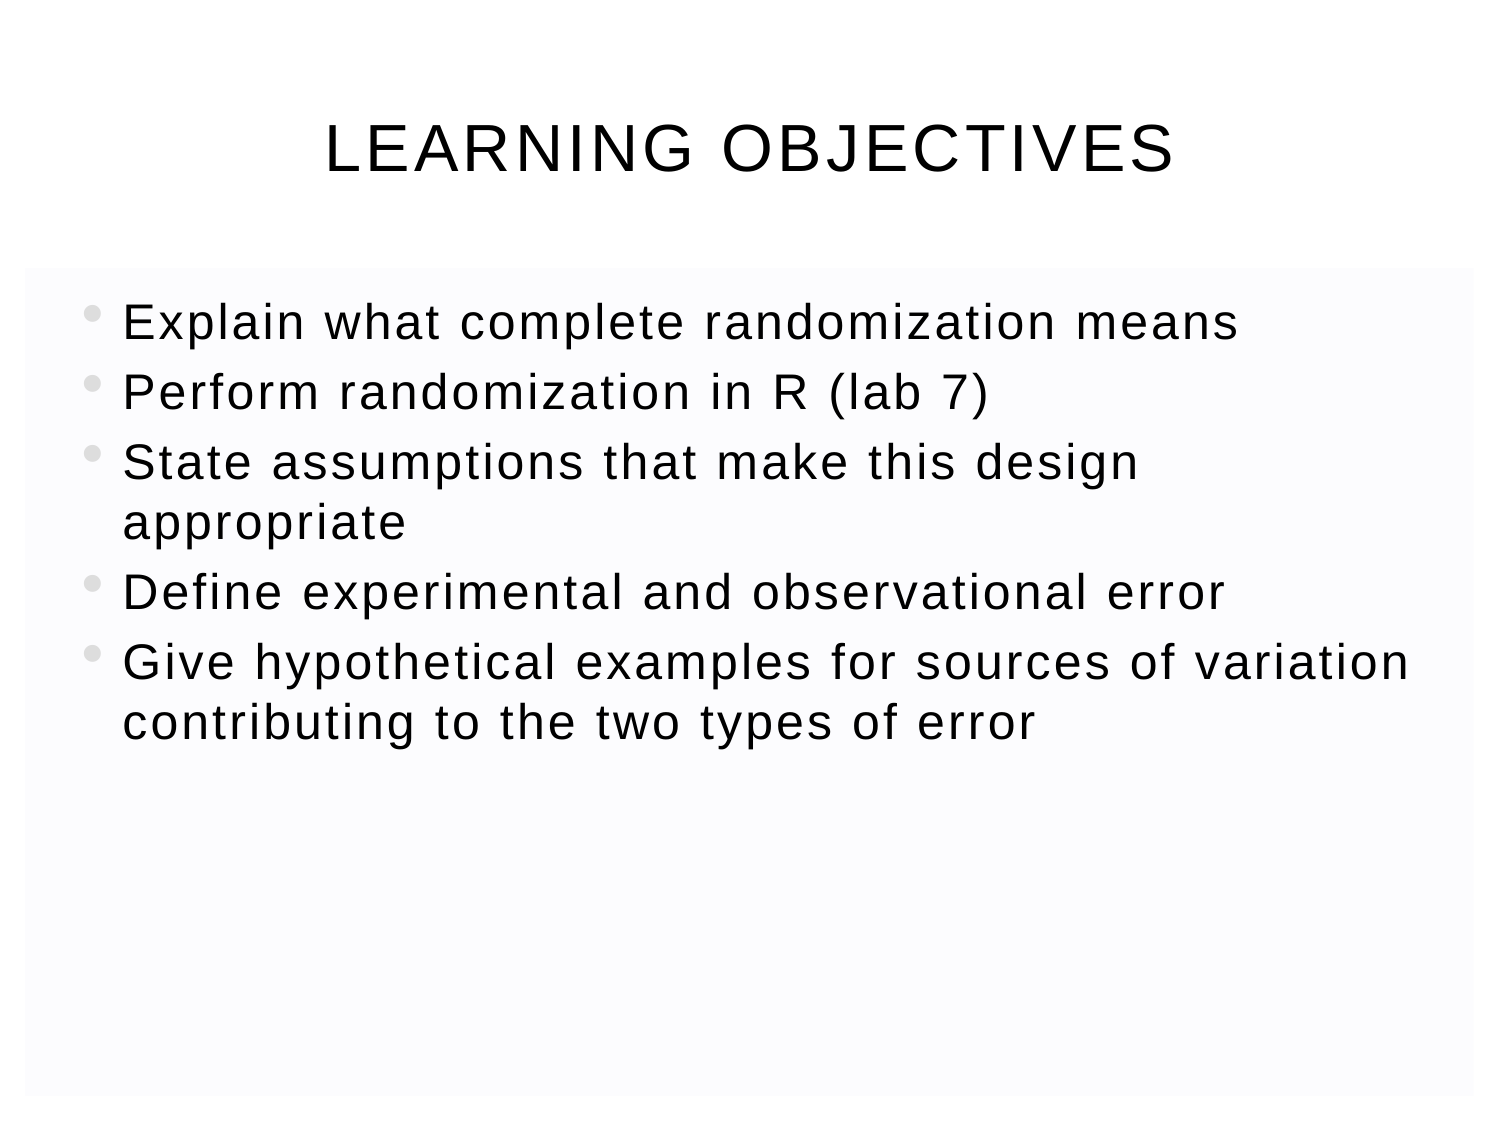

# LEARNING OBJECTIVES
Explain what complete randomization means
Perform randomization in R (lab 7)
State assumptions that make this design appropriate
Define experimental and observational error
Give hypothetical examples for sources of variation contributing to the two types of error